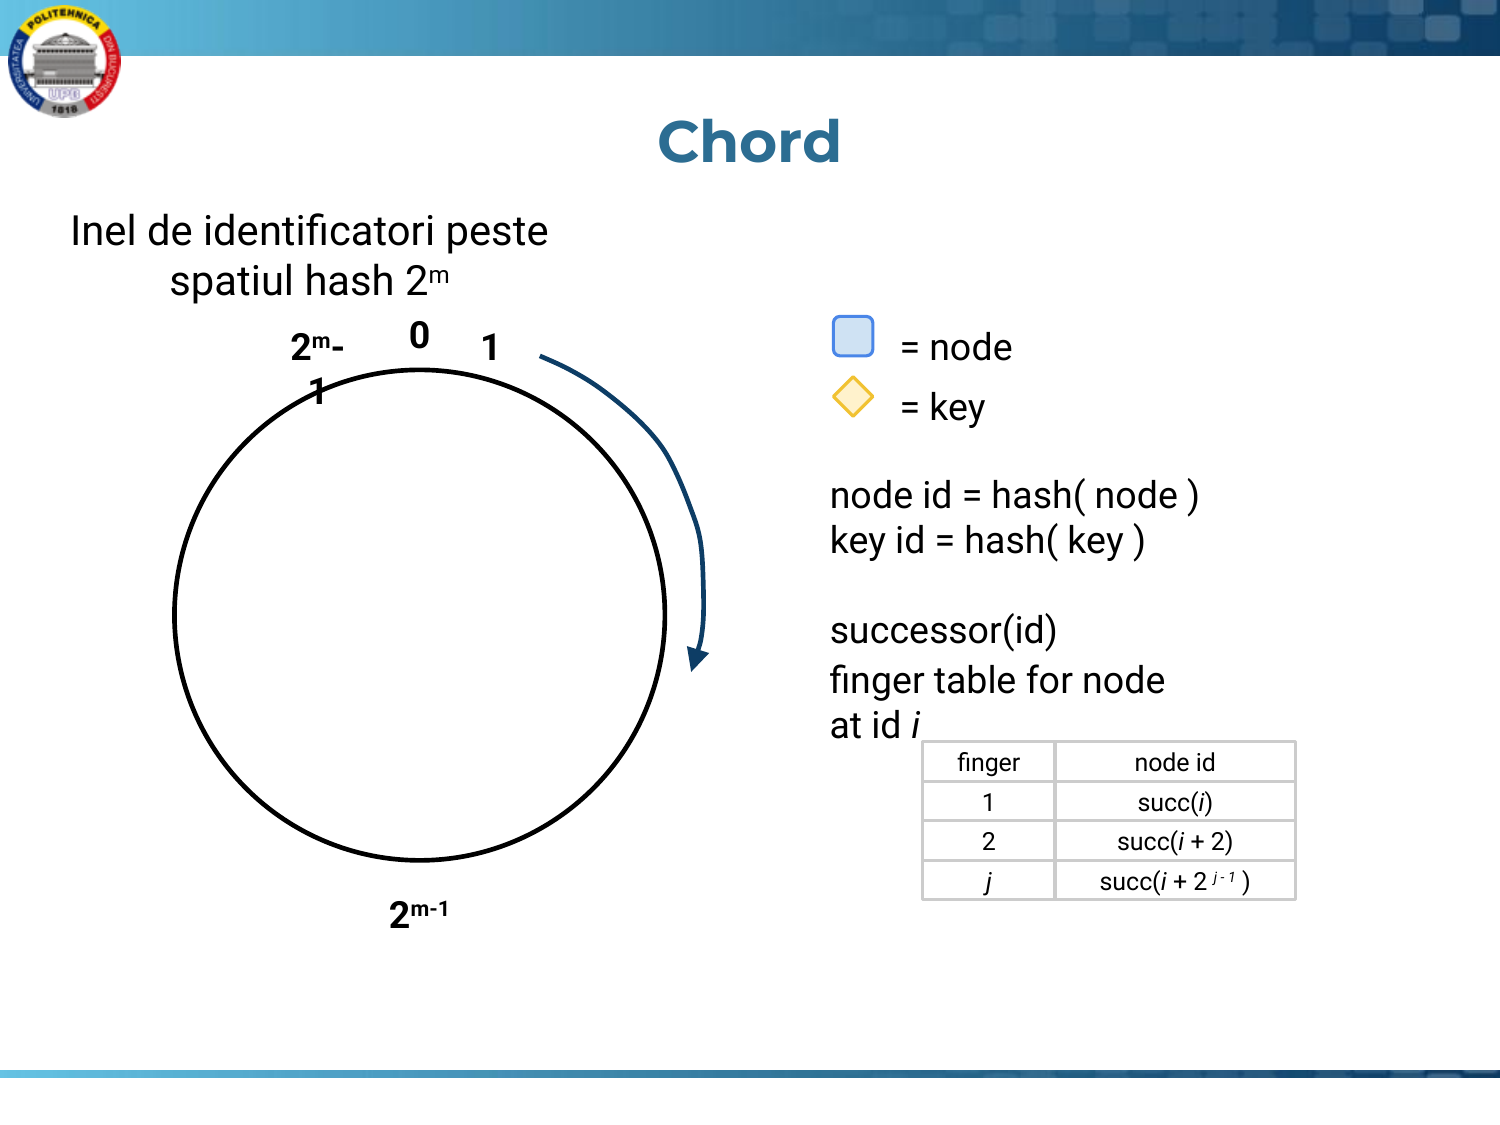

# Chord
Inel de identificatori peste spatiul hash 2m
0
2m-1
1
= node

= key

node id = hash( node )
key id = hash( key )

successor(id)
finger table for node at id i
finger
node id
1
succ(i)
2
succ(i + 2)
j
succ(i + 2 j - 1 )
2m-1